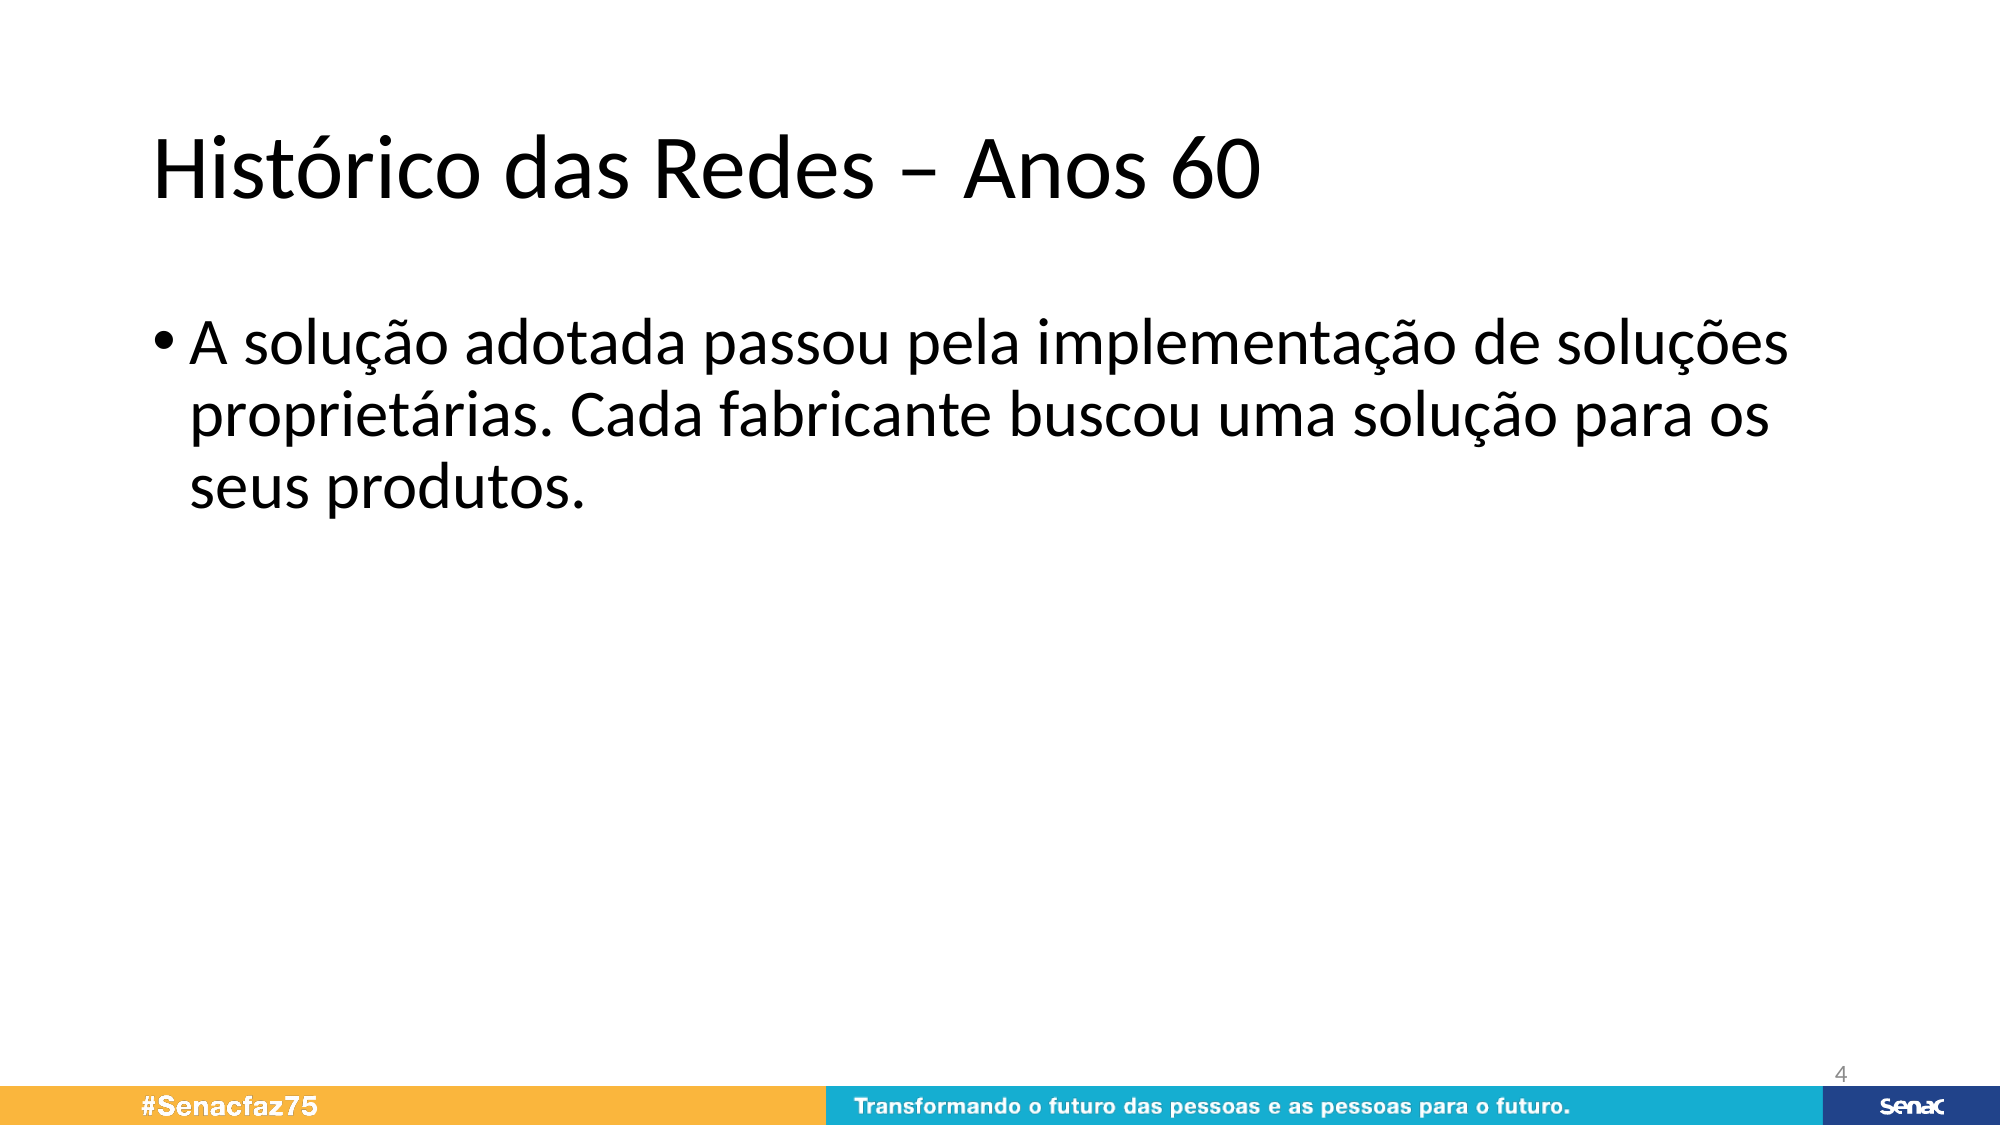

# Histórico das Redes – Anos 60
A solução adotada passou pela implementação de soluções proprietárias. Cada fabricante buscou uma solução para os seus produtos.
4